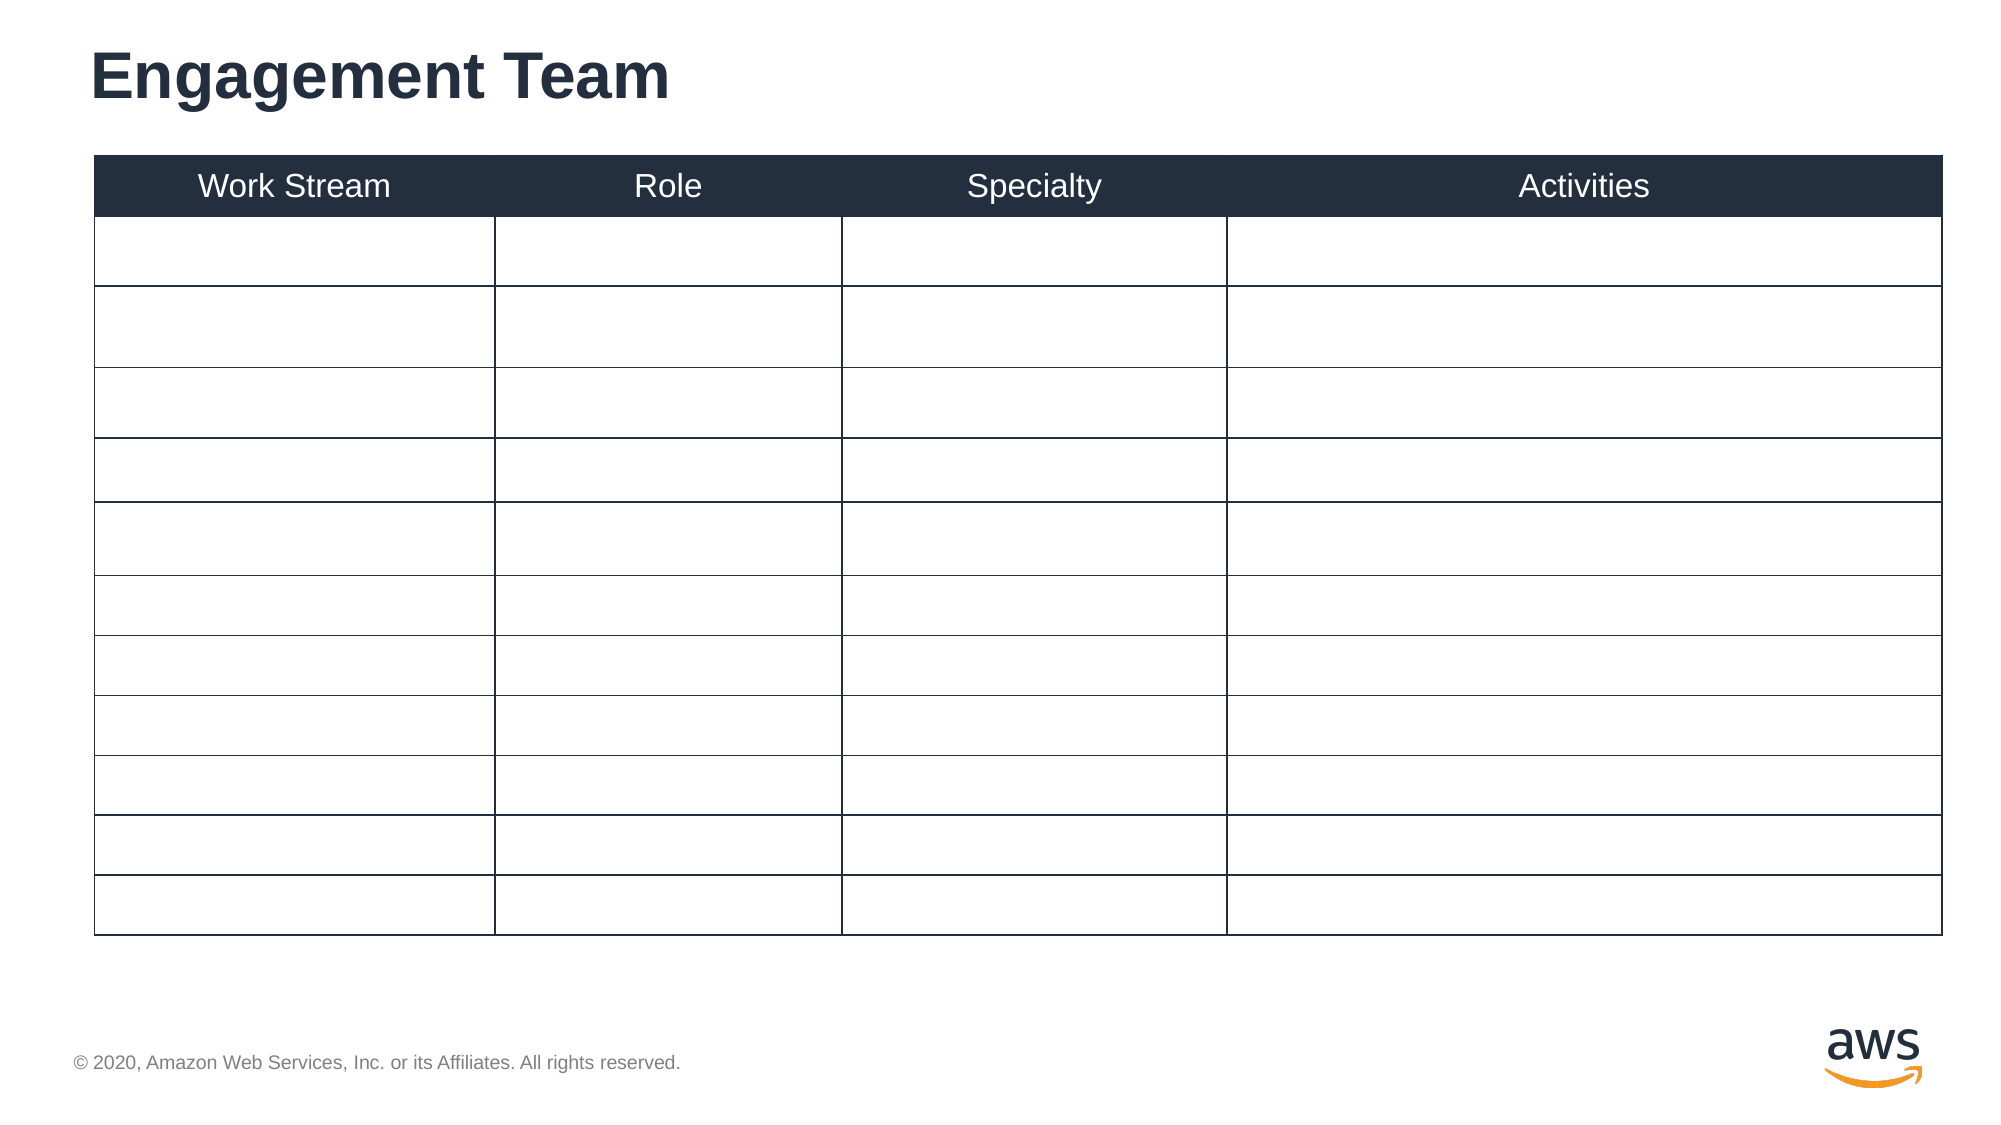

# Engagement Team
| Work Stream | Role | Specialty | Activities |
| --- | --- | --- | --- |
|  |  |  |  |
|  |  |  |  |
|  |  |  |  |
|  |  |  |  |
|  |  |  |  |
|  |  |  |  |
|  |  |  |  |
|  |  |  |  |
|  |  |  |  |
|  |  |  |  |
|  |  |  |  |